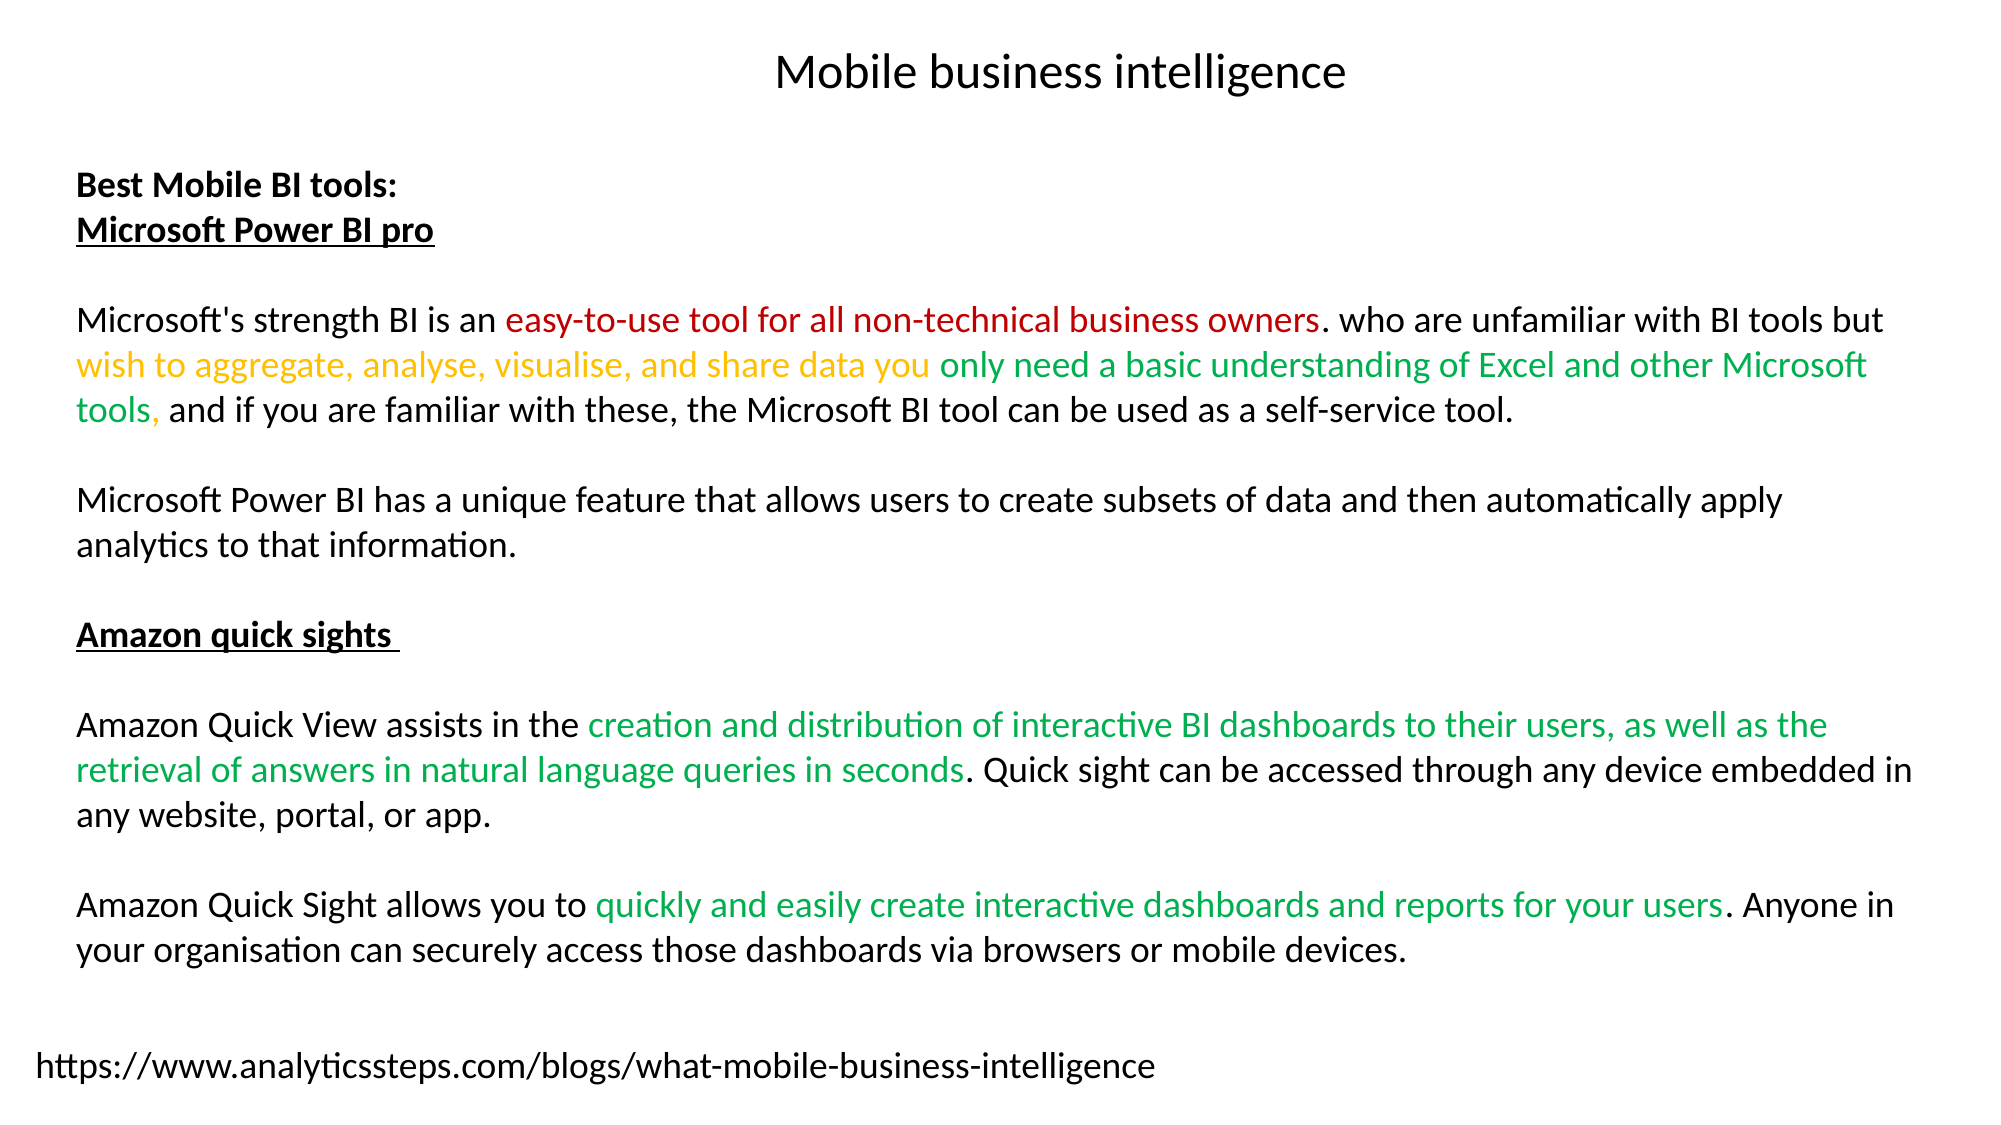

Mobile business intelligence
Best Mobile BI tools:
Microsoft Power BI pro

Microsoft's strength BI is an easy-to-use tool for all non-technical business owners. who are unfamiliar with BI tools but wish to aggregate, analyse, visualise, and share data you only need a basic understanding of Excel and other Microsoft tools, and if you are familiar with these, the Microsoft BI tool can be used as a self-service tool.

Microsoft Power BI has a unique feature that allows users to create subsets of data and then automatically apply analytics to that information.

Amazon quick sights

Amazon Quick View assists in the creation and distribution of interactive BI dashboards to their users, as well as the retrieval of answers in natural language queries in seconds. Quick sight can be accessed through any device embedded in any website, portal, or app.

Amazon Quick Sight allows you to quickly and easily create interactive dashboards and reports for your users. Anyone in your organisation can securely access those dashboards via browsers or mobile devices.
https://www.analyticssteps.com/blogs/what-mobile-business-intelligence